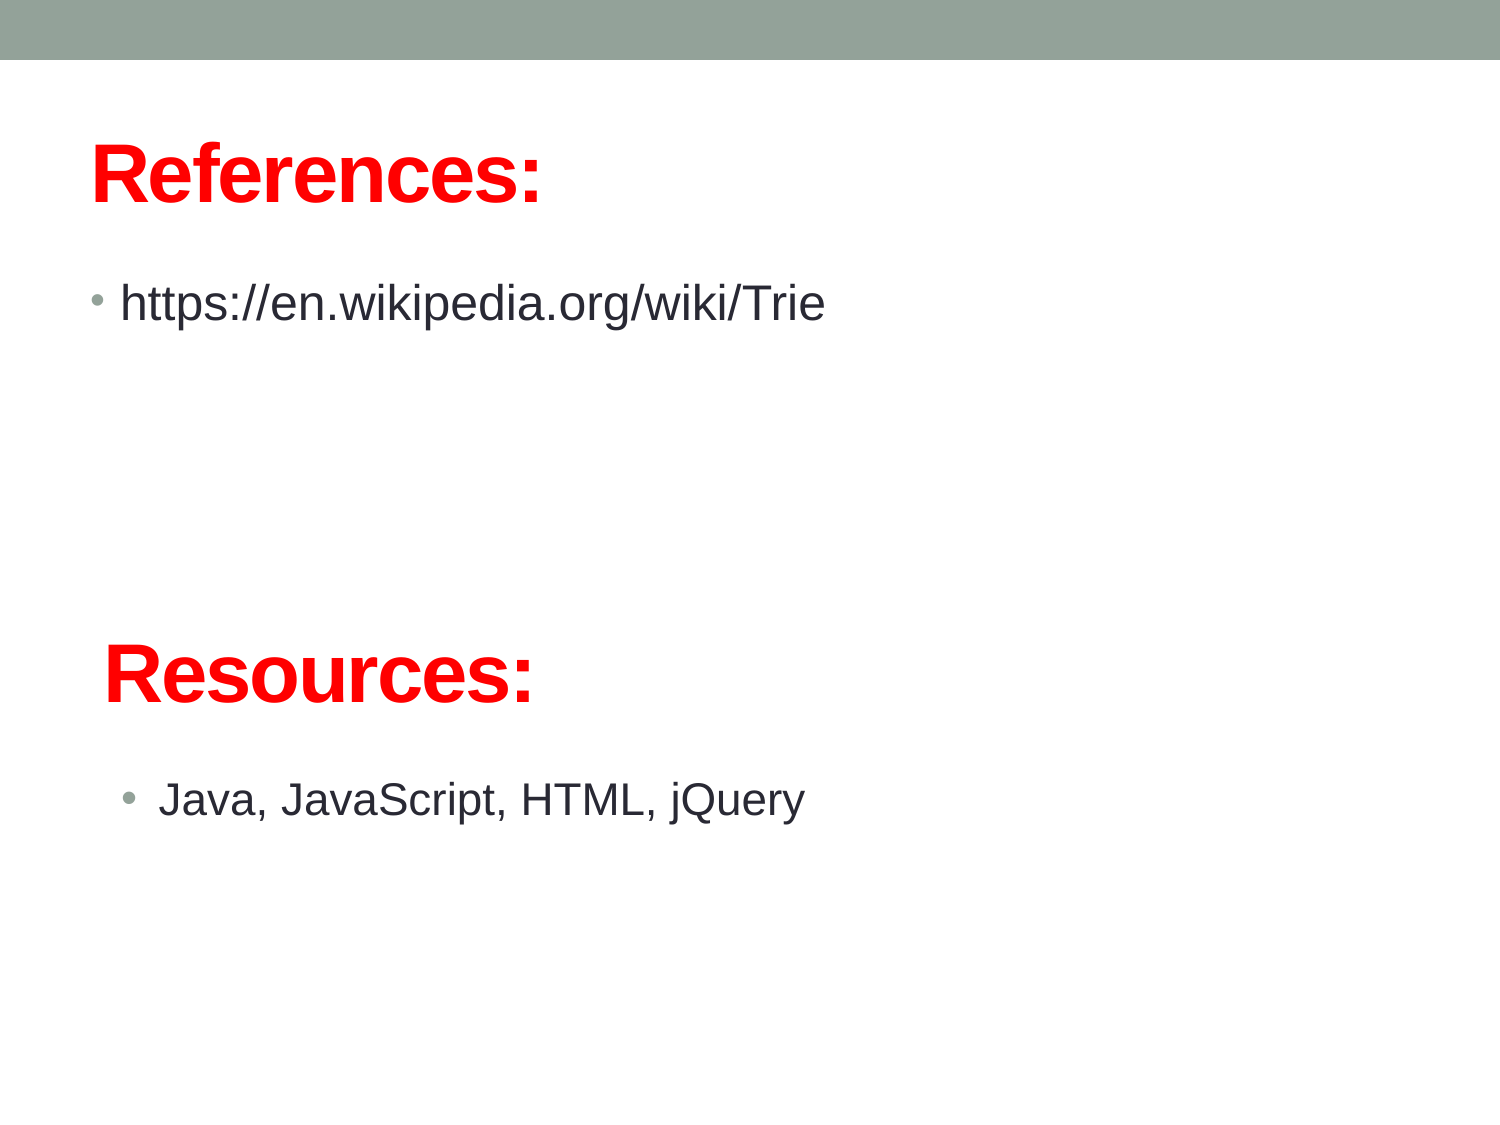

# References:
https://en.wikipedia.org/wiki/Trie
Resources:
Java, JavaScript, HTML, jQuery